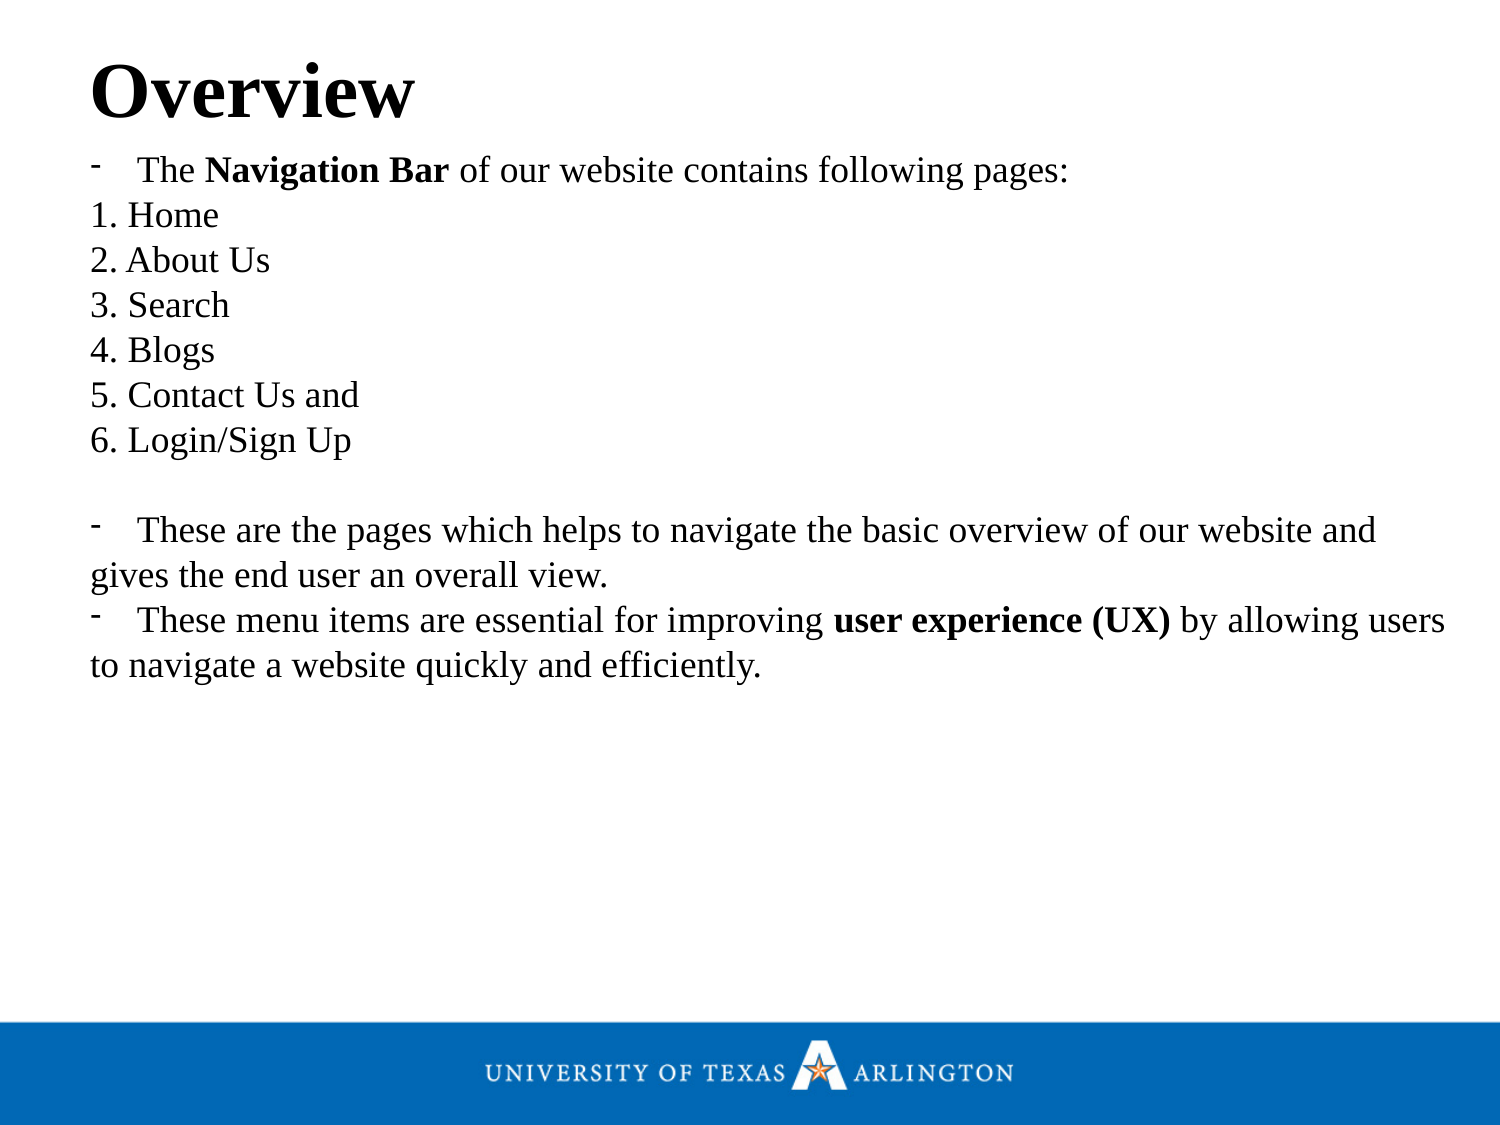

Overview
The Navigation Bar of our website contains following pages:
1. Home
2. About Us
3. Search
4. Blogs
5. Contact Us and
6. Login/Sign Up

These are the pages which helps to navigate the basic overview of our website and
gives the end user an overall view.
These menu items are essential for improving user experience (UX) by allowing users
to navigate a website quickly and efficiently.